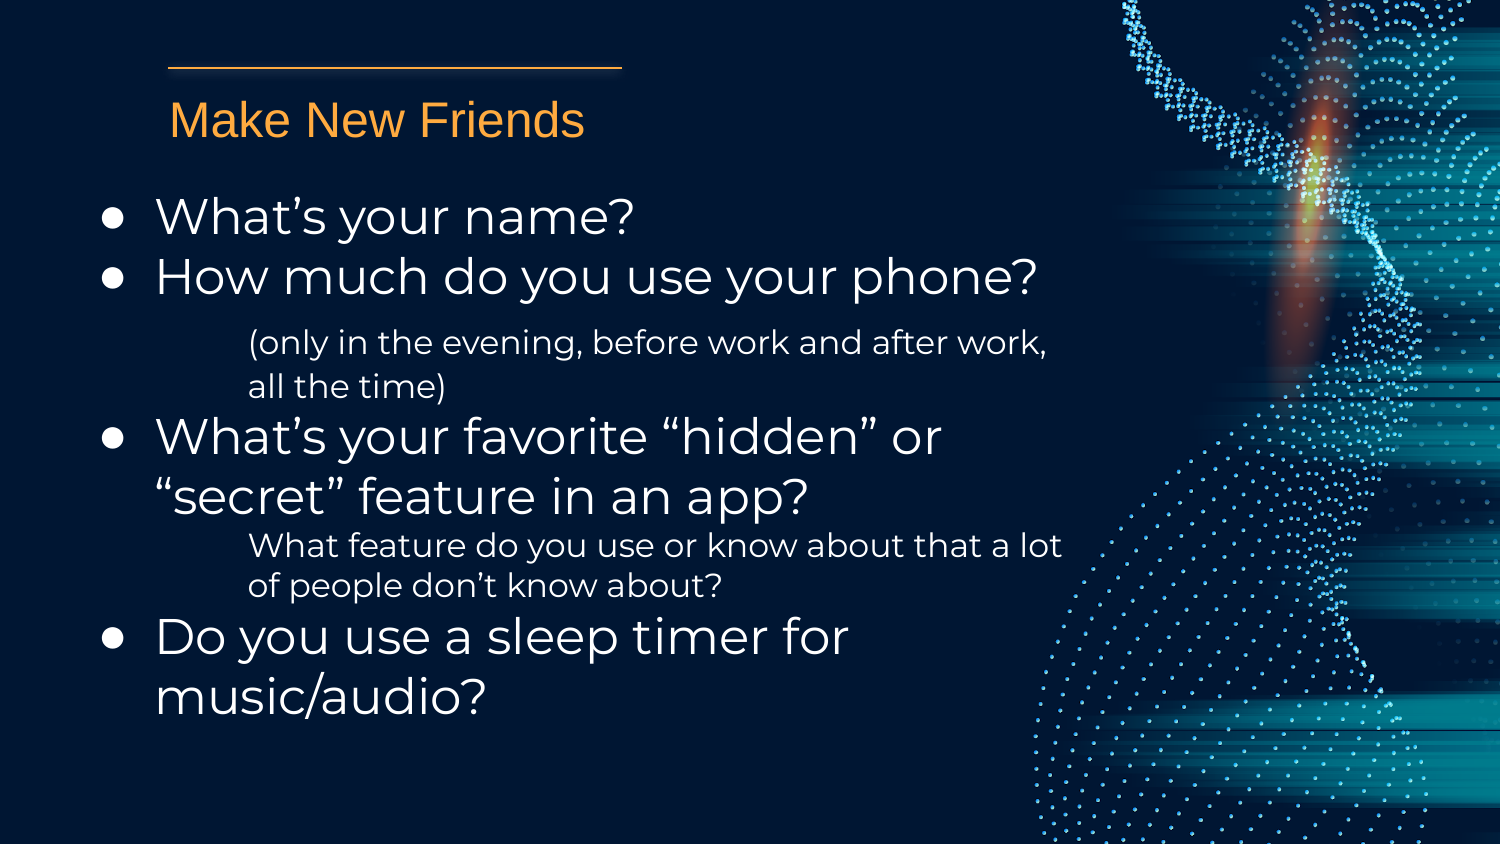

# Make New Friends
What’s your name?
How much do you use your phone?
	(only in the evening, before work and after work, 	all the time)
What’s your favorite “hidden” or “secret” feature in an app?
	What feature do you use or know about that a lot 	of people don’t know about?
Do you use a sleep timer for music/audio?